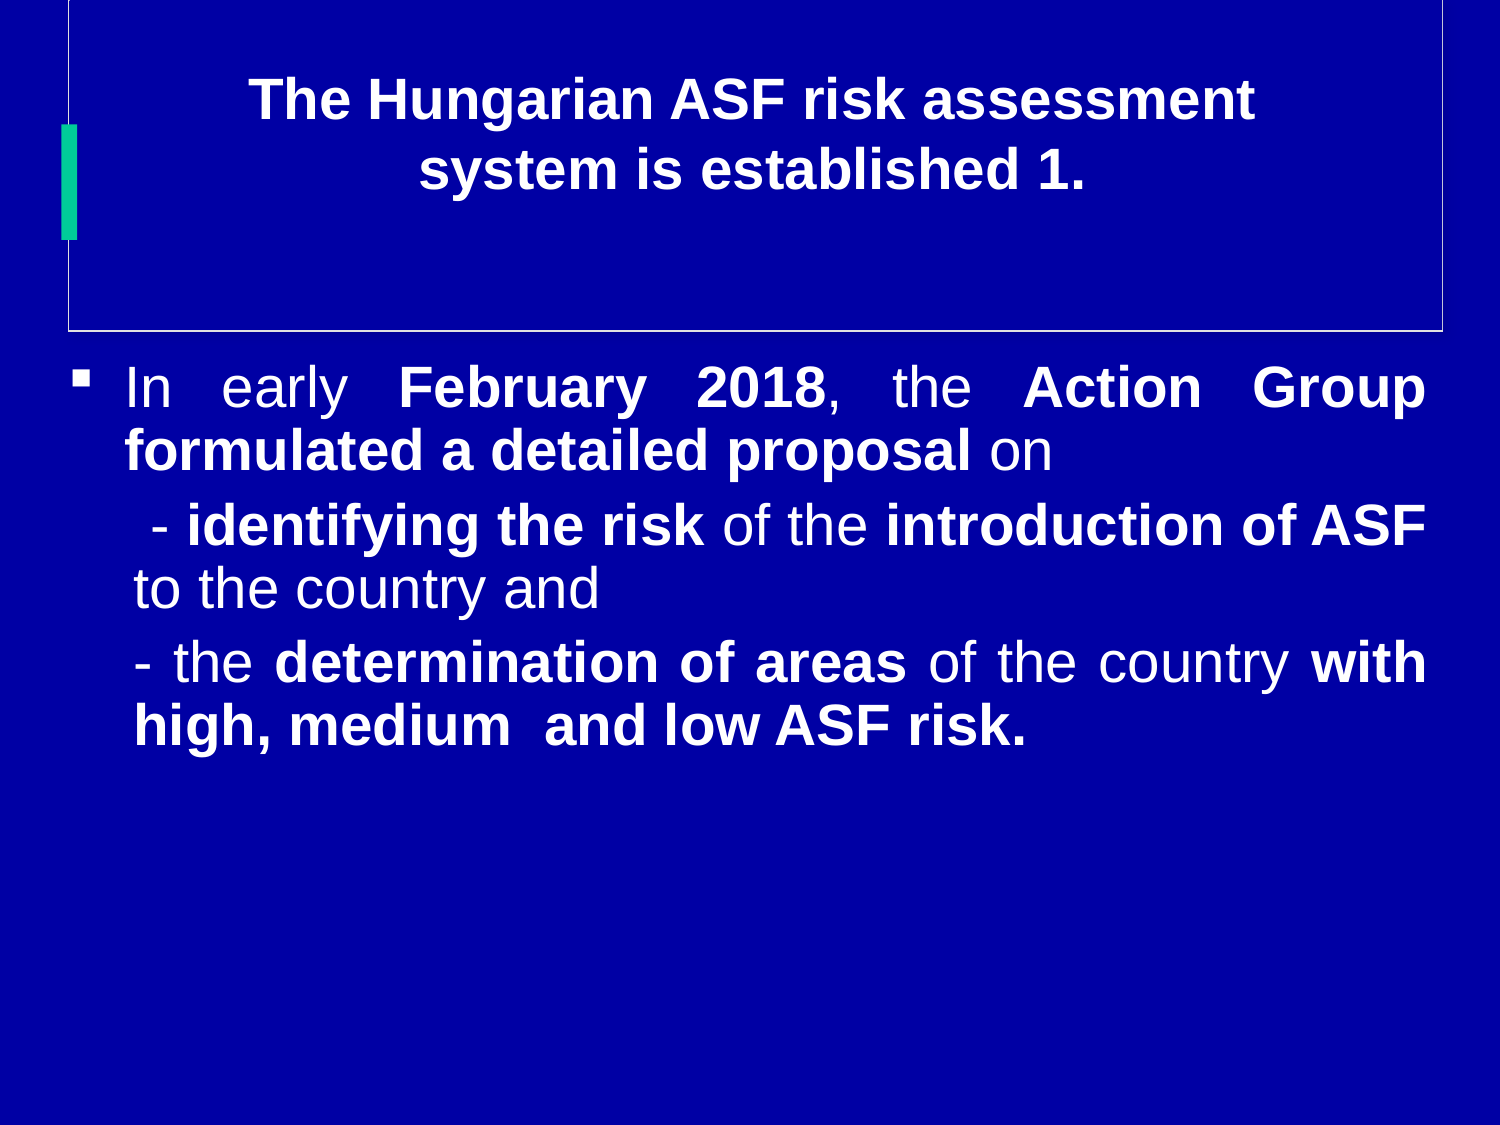

# The Hungarian ASF risk assessment system is established 1.

In early February 2018, the Action Group formulated a detailed proposal on
 - identifying the risk of the introduction of ASF to the country and
- the determination of areas of the country with high, medium  and low ASF risk.